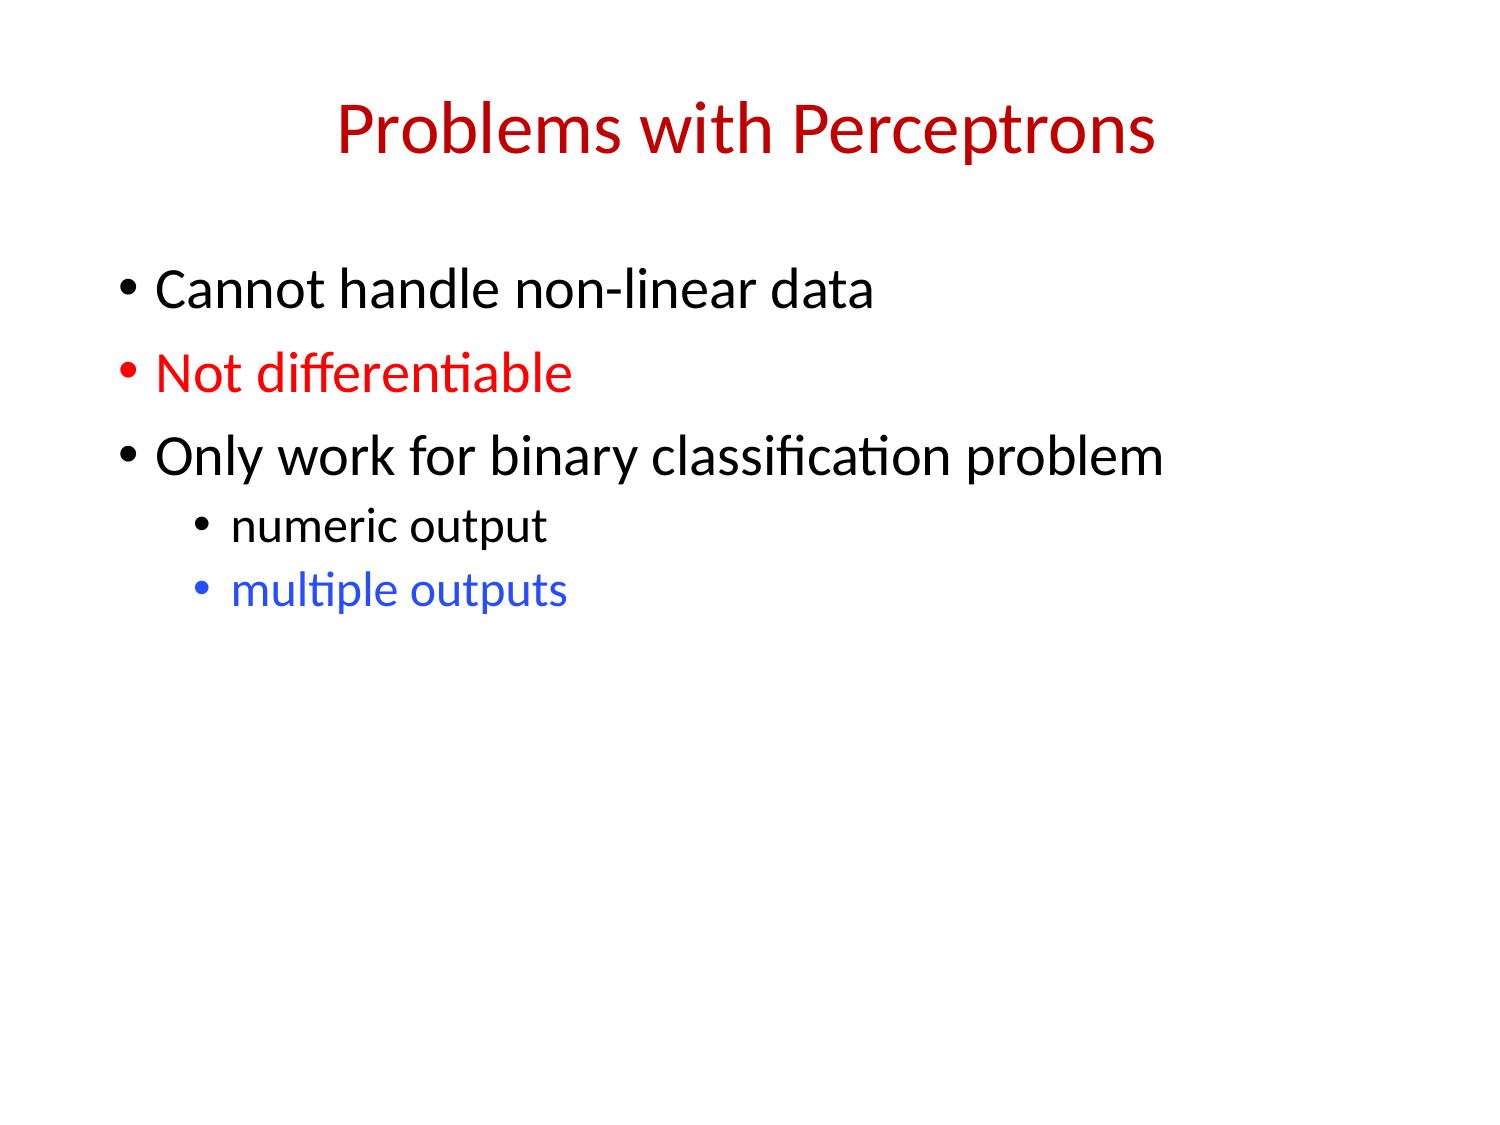

# Problems with Perceptrons
Cannot handle non-linear data
Not differentiable
Only work for binary classification problem
numeric output
multiple outputs

14